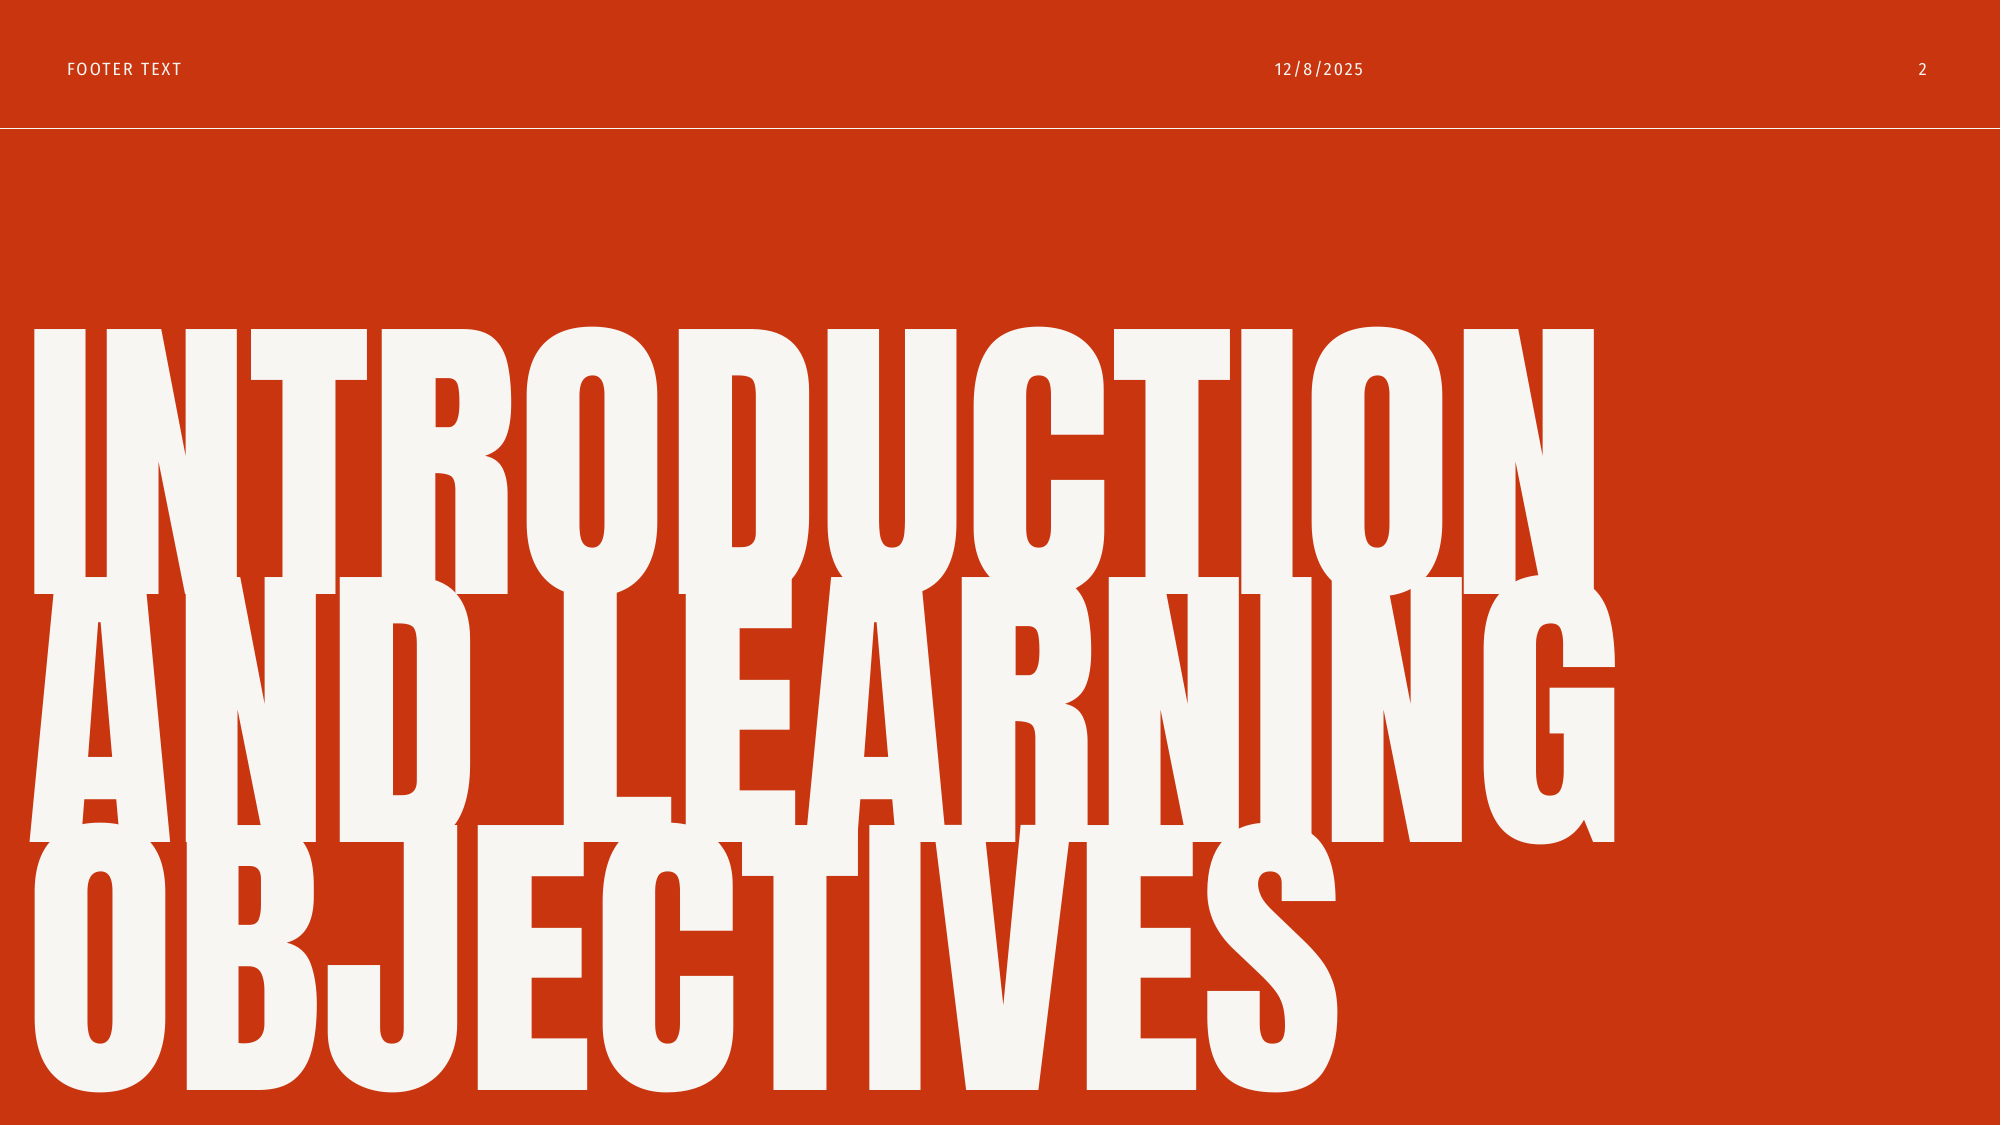

Footer Text
12/8/2025
2
# Introduction and Learning Objectives